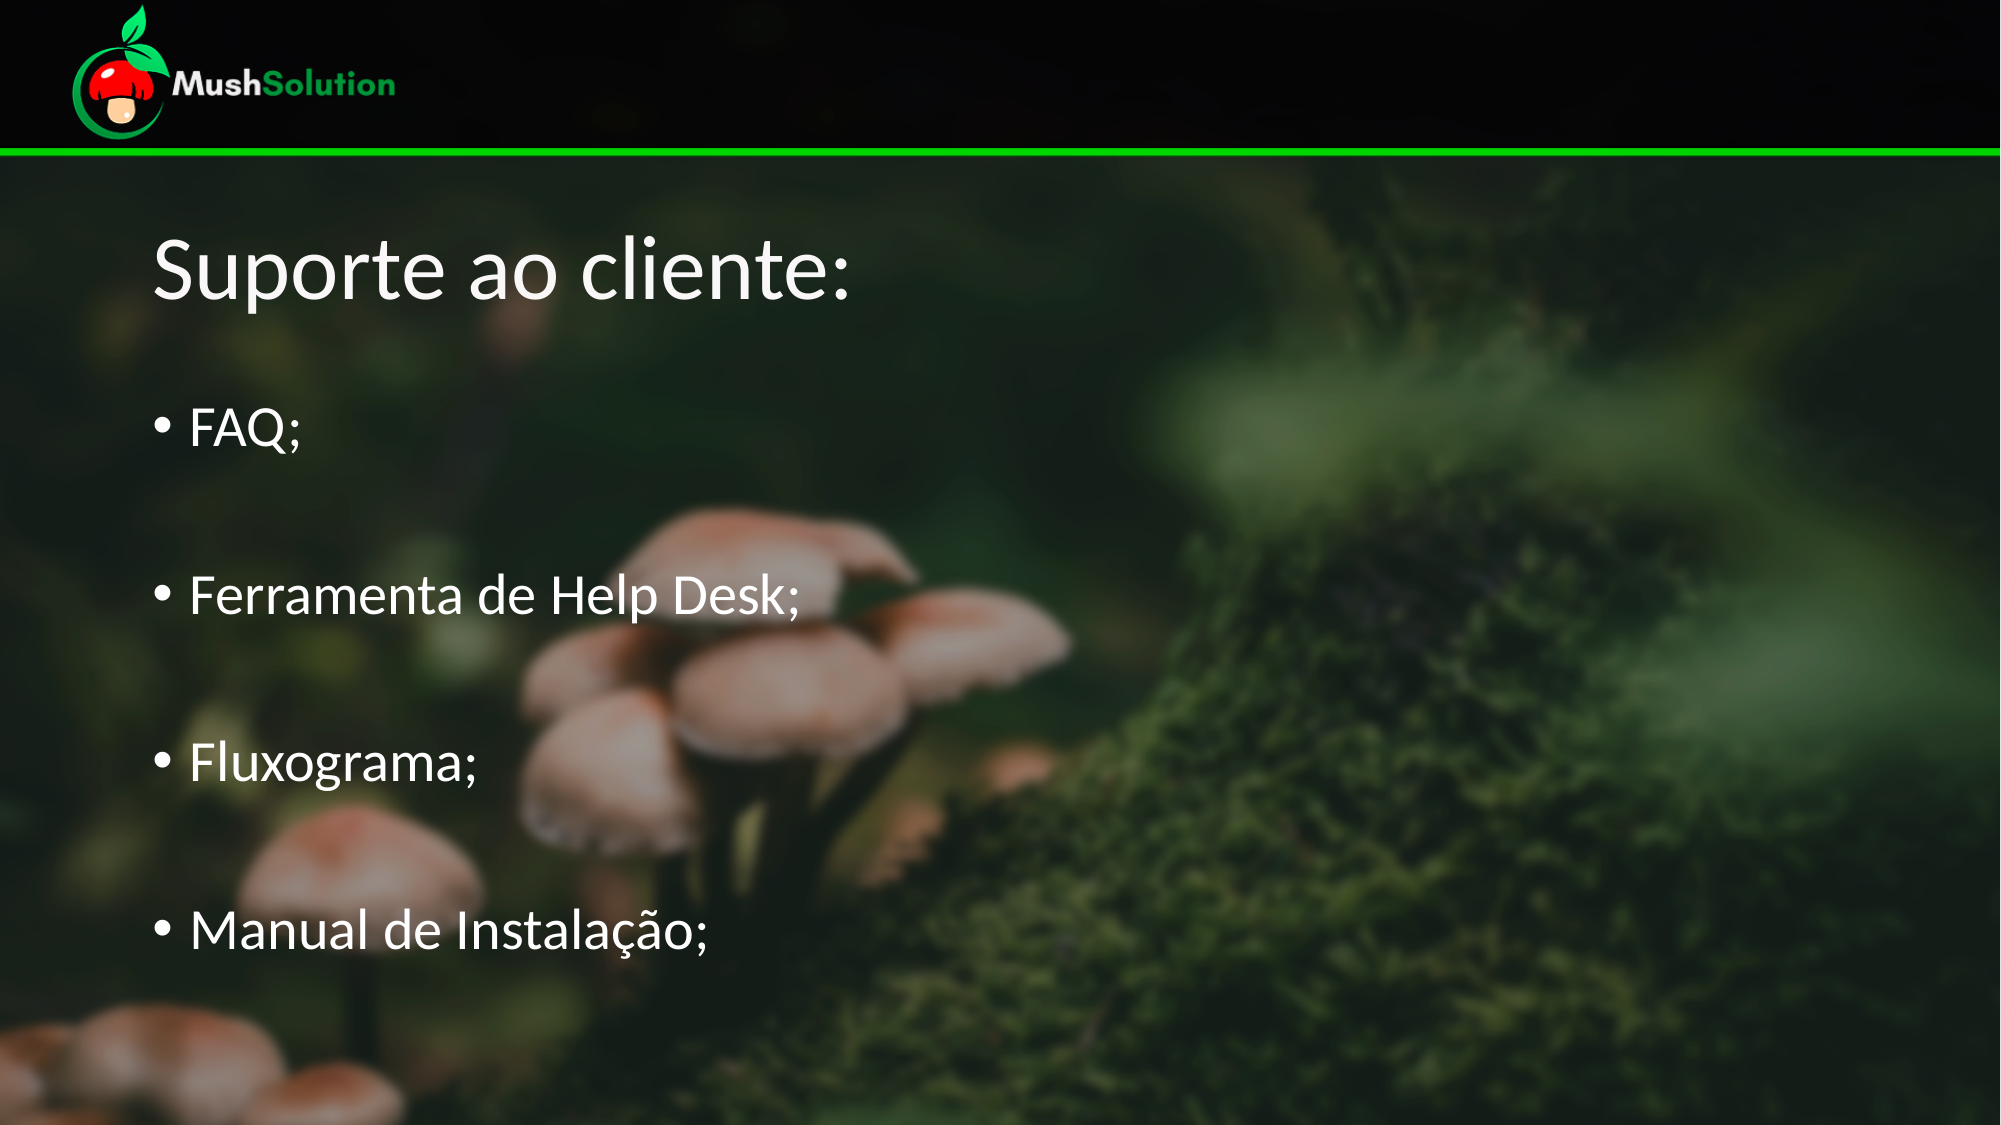

# Suporte ao cliente:
FAQ;

Ferramenta de Help Desk;

Fluxograma;

Manual de Instalação;